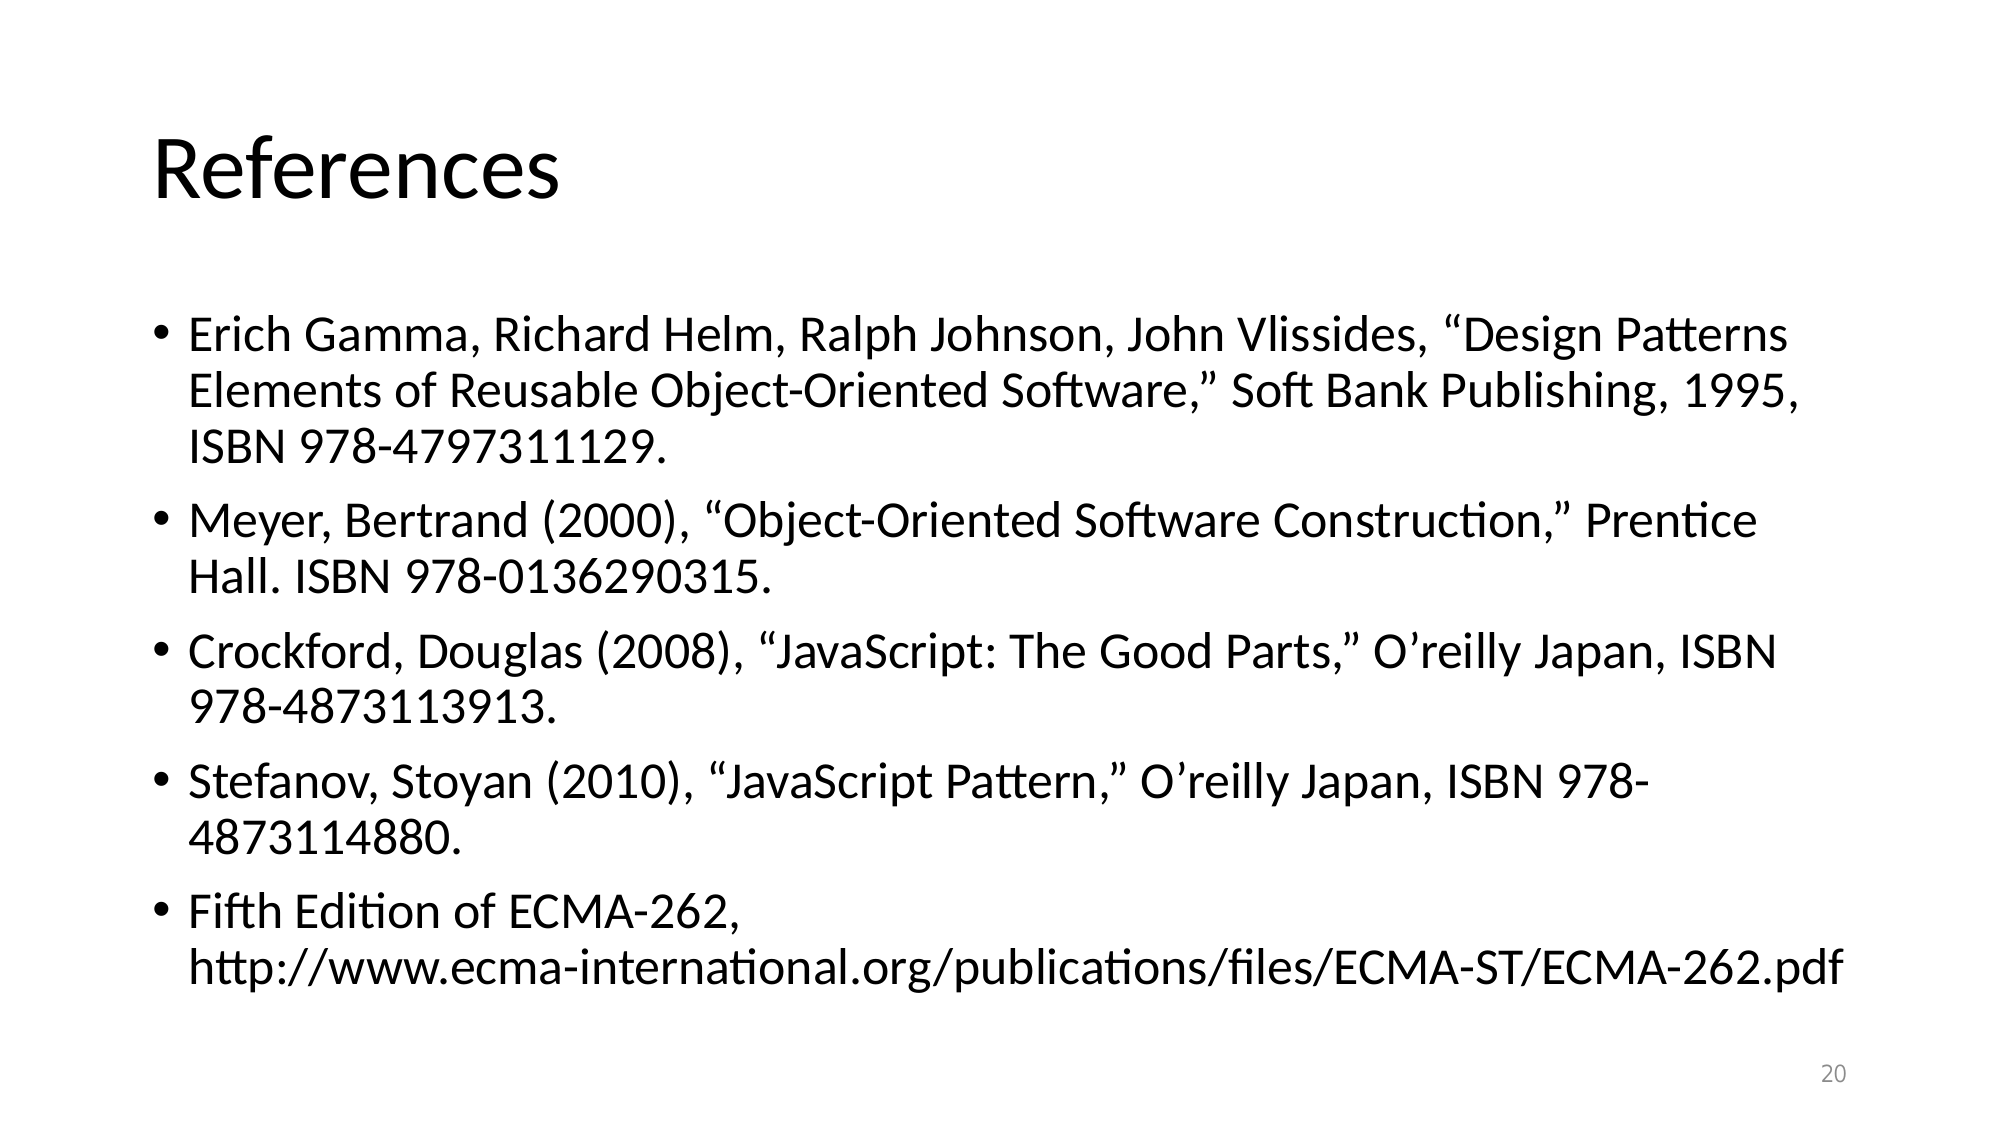

# References
Erich Gamma, Richard Helm, Ralph Johnson, John Vlissides, “Design Patterns Elements of Reusable Object-Oriented Software,” Soft Bank Publishing, 1995, ISBN 978-4797311129.
Meyer, Bertrand (2000), “Object-Oriented Software Construction,” Prentice Hall. ISBN 978-0136290315.
Crockford, Douglas (2008), “JavaScript: The Good Parts,” O’reilly Japan, ISBN 978-4873113913.
Stefanov, Stoyan (2010), “JavaScript Pattern,” O’reilly Japan, ISBN 978-4873114880.
Fifth Edition of ECMA-262, http://www.ecma-international.org/publications/files/ECMA-ST/ECMA-262.pdf
20